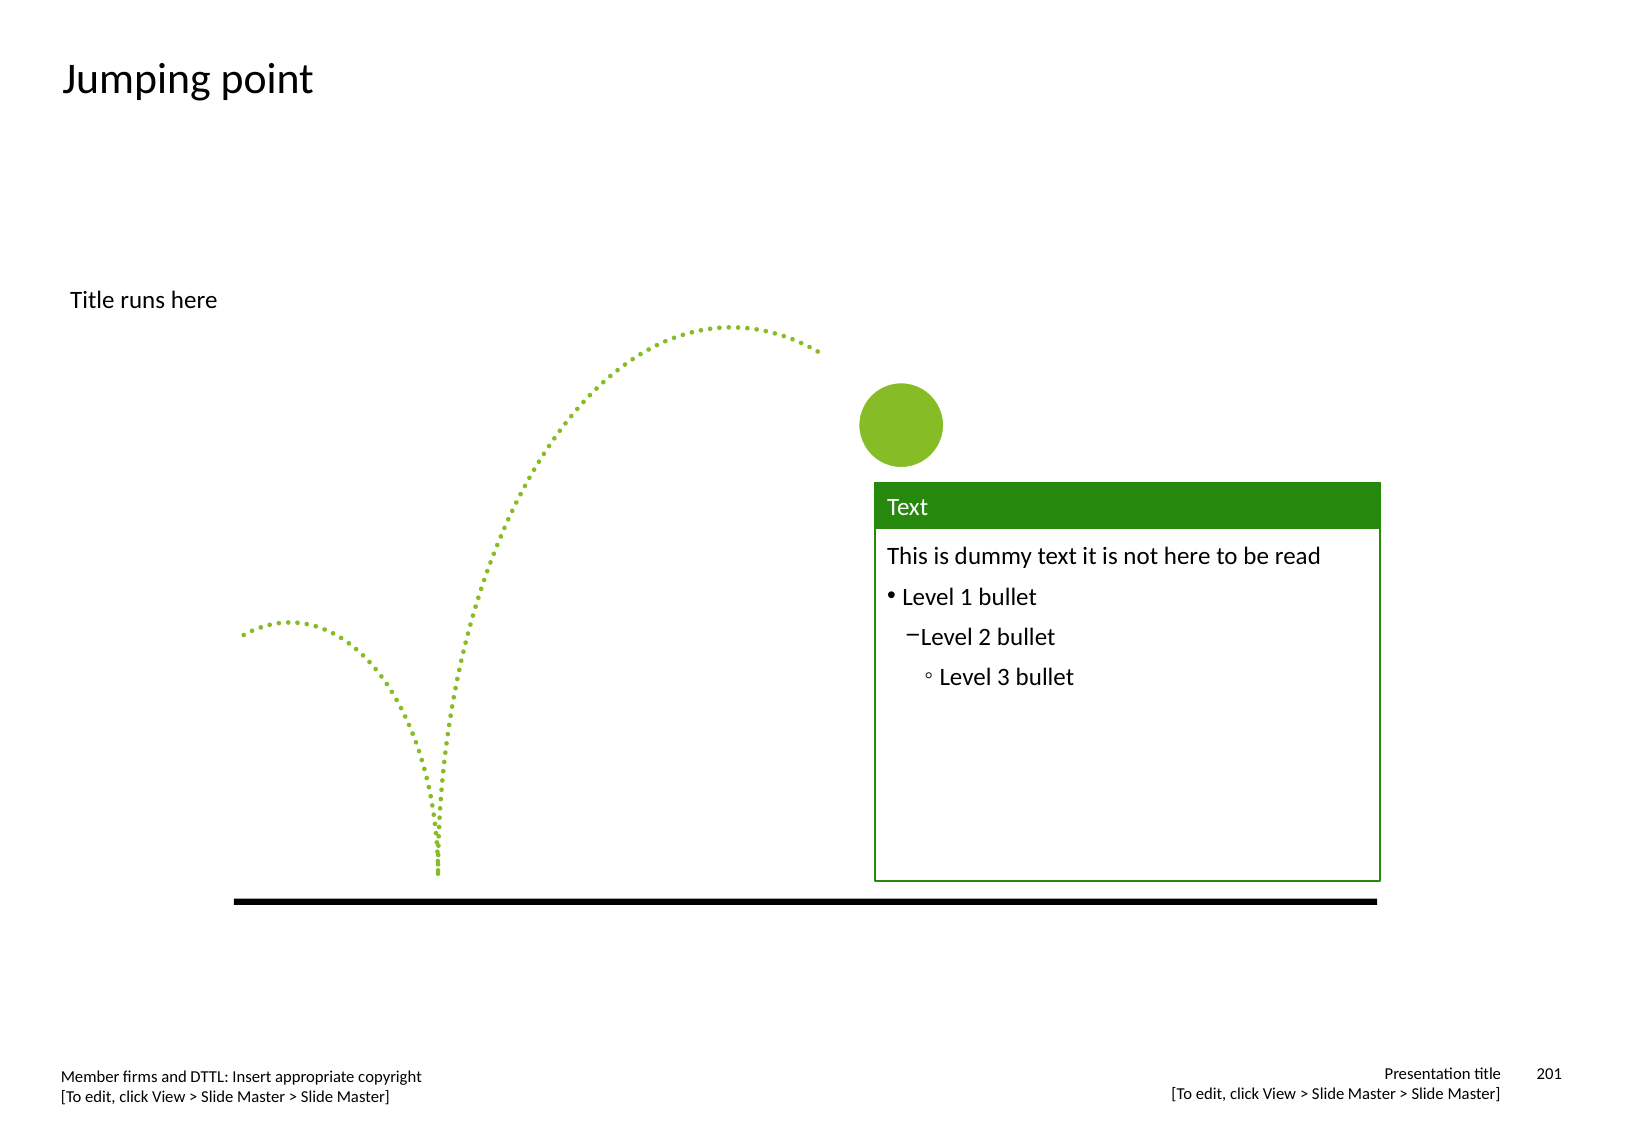

# Jumping point

Title runs here

Text
This is dummy text it is not here to be read
Level 1 bullet
Level 2 bullet
Level 3 bullet